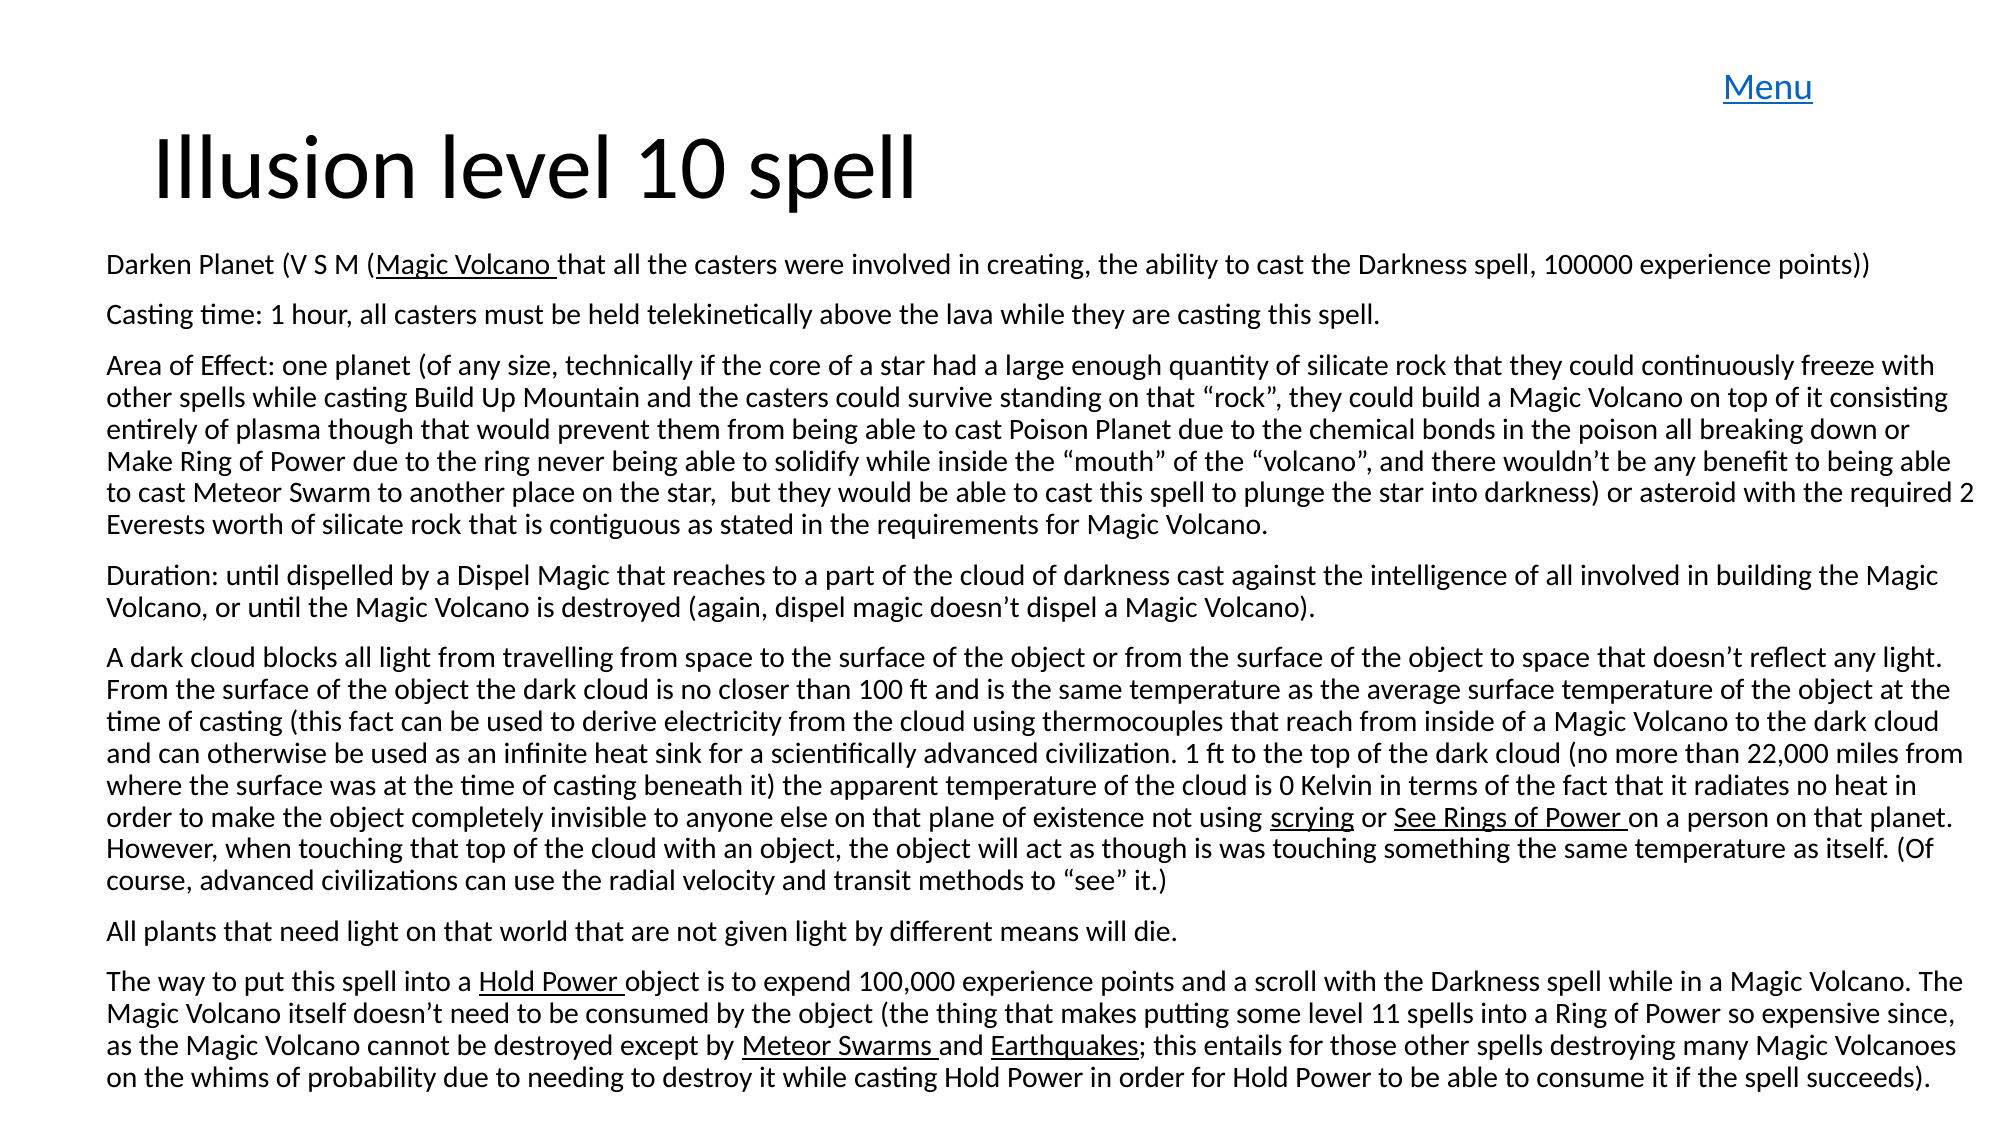

Menu
# Illusion level 10 spell
Darken Planet (V S M (Magic Volcano that all the casters were involved in creating, the ability to cast the Darkness spell, 100000 experience points))
Casting time: 1 hour, all casters must be held telekinetically above the lava while they are casting this spell.
Area of Effect: one planet (of any size, technically if the core of a star had a large enough quantity of silicate rock that they could continuously freeze with other spells while casting Build Up Mountain and the casters could survive standing on that “rock”, they could build a Magic Volcano on top of it consisting entirely of plasma though that would prevent them from being able to cast Poison Planet due to the chemical bonds in the poison all breaking down or Make Ring of Power due to the ring never being able to solidify while inside the “mouth” of the “volcano”, and there wouldn’t be any benefit to being able to cast Meteor Swarm to another place on the star,  but they would be able to cast this spell to plunge the star into darkness) or asteroid with the required 2 Everests worth of silicate rock that is contiguous as stated in the requirements for Magic Volcano.
Duration: until dispelled by a Dispel Magic that reaches to a part of the cloud of darkness cast against the intelligence of all involved in building the Magic Volcano, or until the Magic Volcano is destroyed (again, dispel magic doesn’t dispel a Magic Volcano).
A dark cloud blocks all light from travelling from space to the surface of the object or from the surface of the object to space that doesn’t reflect any light. From the surface of the object the dark cloud is no closer than 100 ft and is the same temperature as the average surface temperature of the object at the time of casting (this fact can be used to derive electricity from the cloud using thermocouples that reach from inside of a Magic Volcano to the dark cloud and can otherwise be used as an infinite heat sink for a scientifically advanced civilization. 1 ft to the top of the dark cloud (no more than 22,000 miles from where the surface was at the time of casting beneath it) the apparent temperature of the cloud is 0 Kelvin in terms of the fact that it radiates no heat in order to make the object completely invisible to anyone else on that plane of existence not using scrying or See Rings of Power on a person on that planet. However, when touching that top of the cloud with an object, the object will act as though is was touching something the same temperature as itself. (Of course, advanced civilizations can use the radial velocity and transit methods to “see” it.)
All plants that need light on that world that are not given light by different means will die.
The way to put this spell into a Hold Power object is to expend 100,000 experience points and a scroll with the Darkness spell while in a Magic Volcano. The Magic Volcano itself doesn’t need to be consumed by the object (the thing that makes putting some level 11 spells into a Ring of Power so expensive since, as the Magic Volcano cannot be destroyed except by Meteor Swarms and Earthquakes; this entails for those other spells destroying many Magic Volcanoes on the whims of probability due to needing to destroy it while casting Hold Power in order for Hold Power to be able to consume it if the spell succeeds).